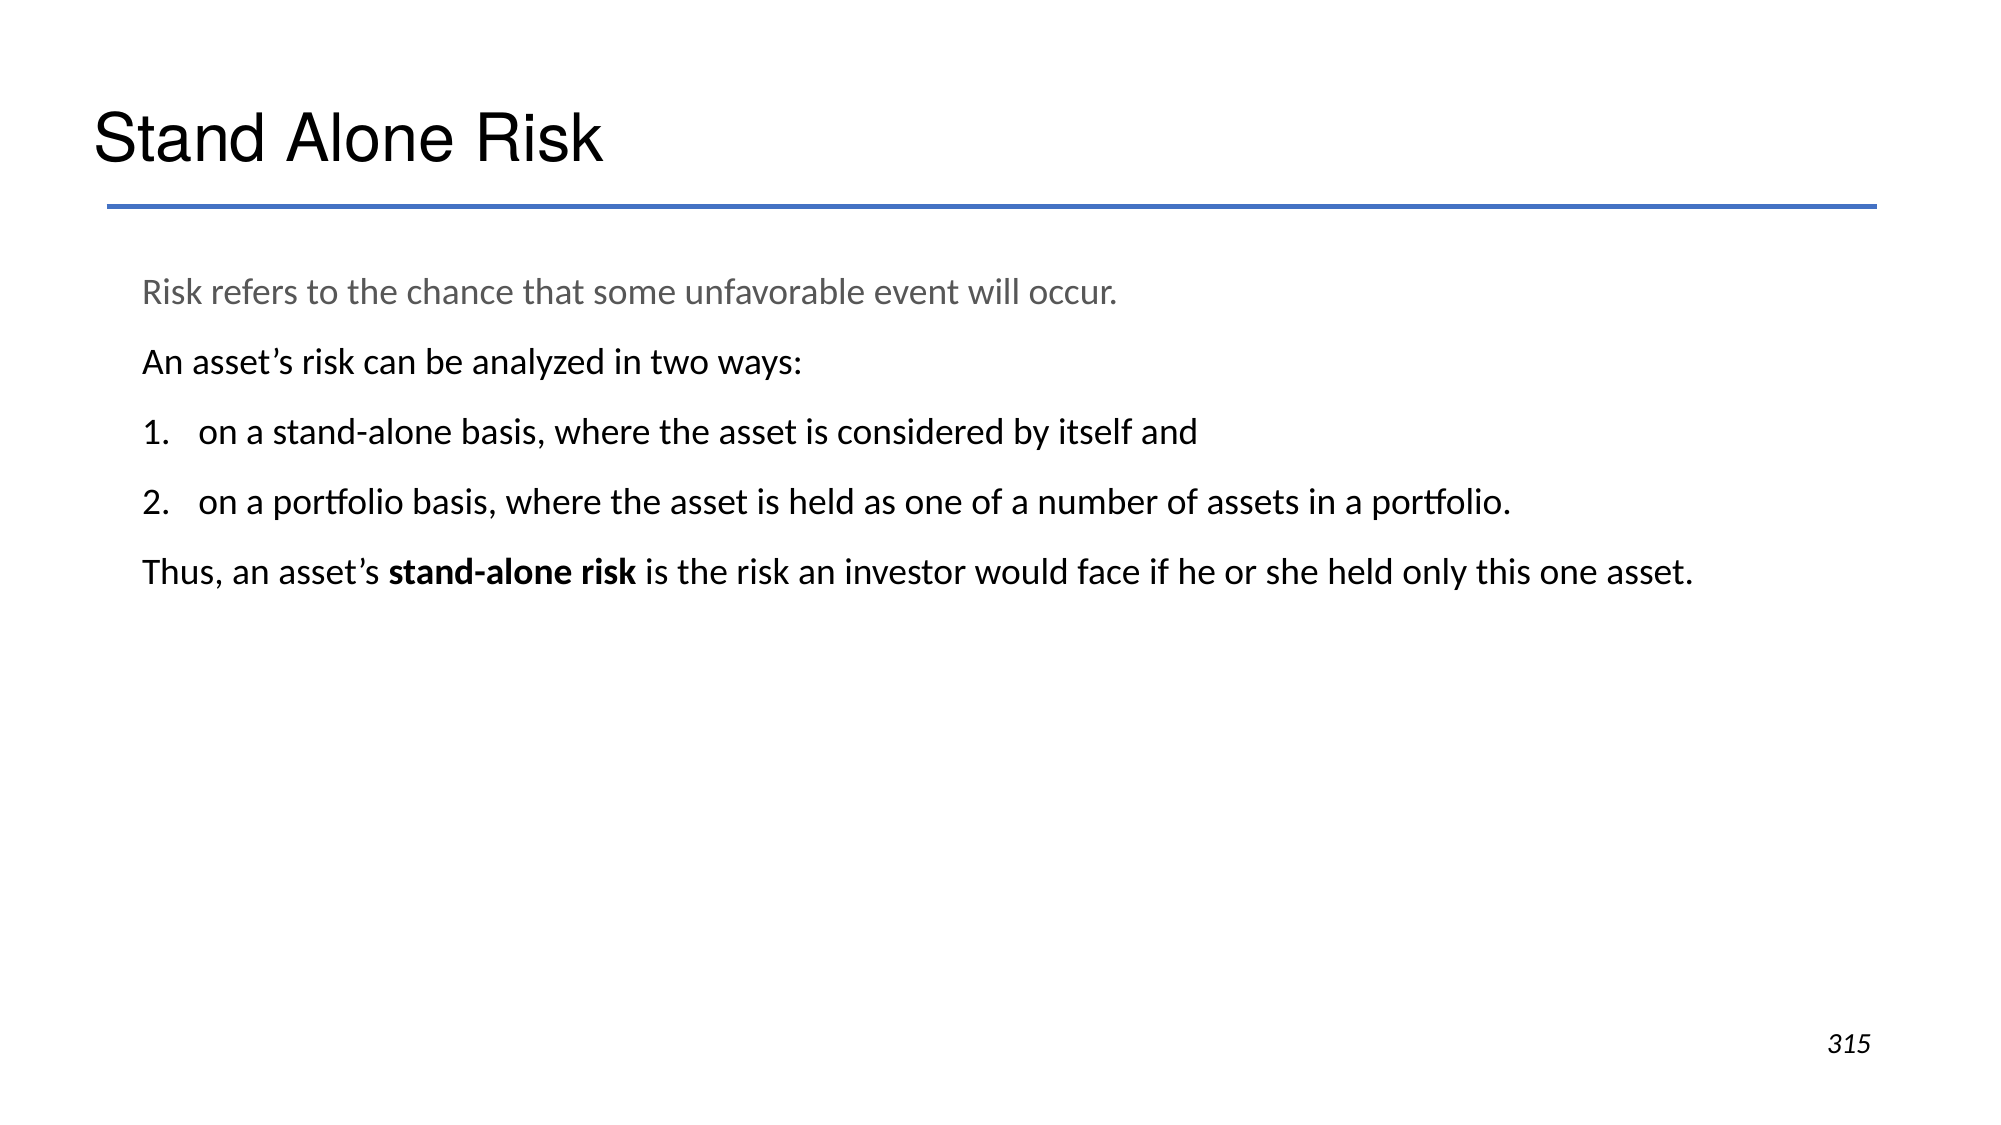

# Stand Alone Risk
Risk refers to the chance that some unfavorable event will occur.
An asset’s risk can be analyzed in two ways:
on a stand-alone basis, where the asset is considered by itself and
on a portfolio basis, where the asset is held as one of a number of assets in a portfolio.
Thus, an asset’s stand-alone risk is the risk an investor would face if he or she held only this one asset.